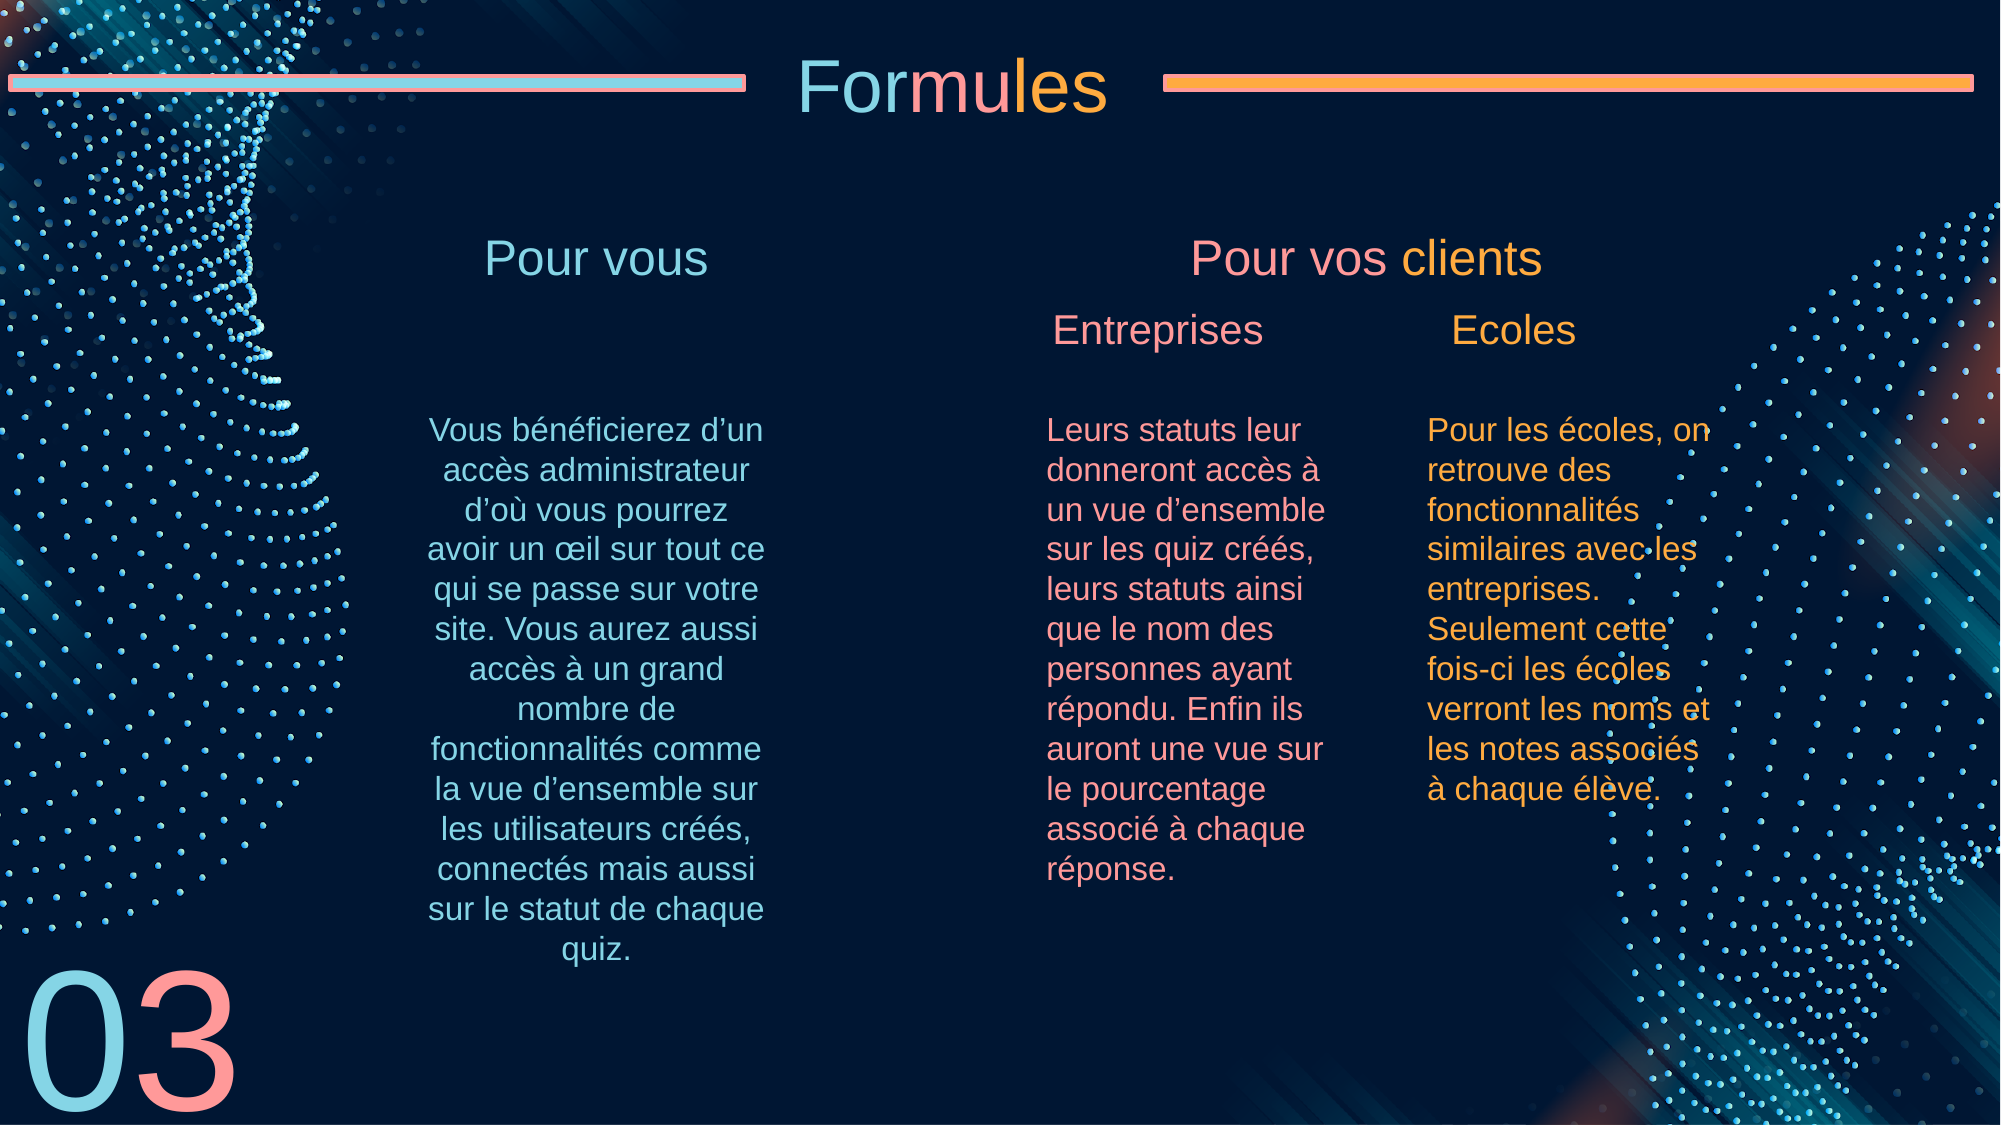

Formules

Pour vous
Pour vos clients
Entreprises
Ecoles
Vous bénéficierez d’un accès administrateur d’où vous pourrez avoir un œil sur tout ce qui se passe sur votre site. Vous aurez aussi accès à un grand nombre de fonctionnalités comme la vue d’ensemble sur les utilisateurs créés, connectés mais aussi sur le statut de chaque quiz.

Leurs statuts leur donneront accès à un vue d’ensemble sur les quiz créés, leurs statuts ainsi que le nom des personnes ayant répondu. Enfin ils auront une vue sur le pourcentage associé à chaque réponse.

Pour les écoles, on retrouve des fonctionnalités similaires avec les entreprises. Seulement cette fois-ci les écoles verront les noms et les notes associés à chaque élève.
03